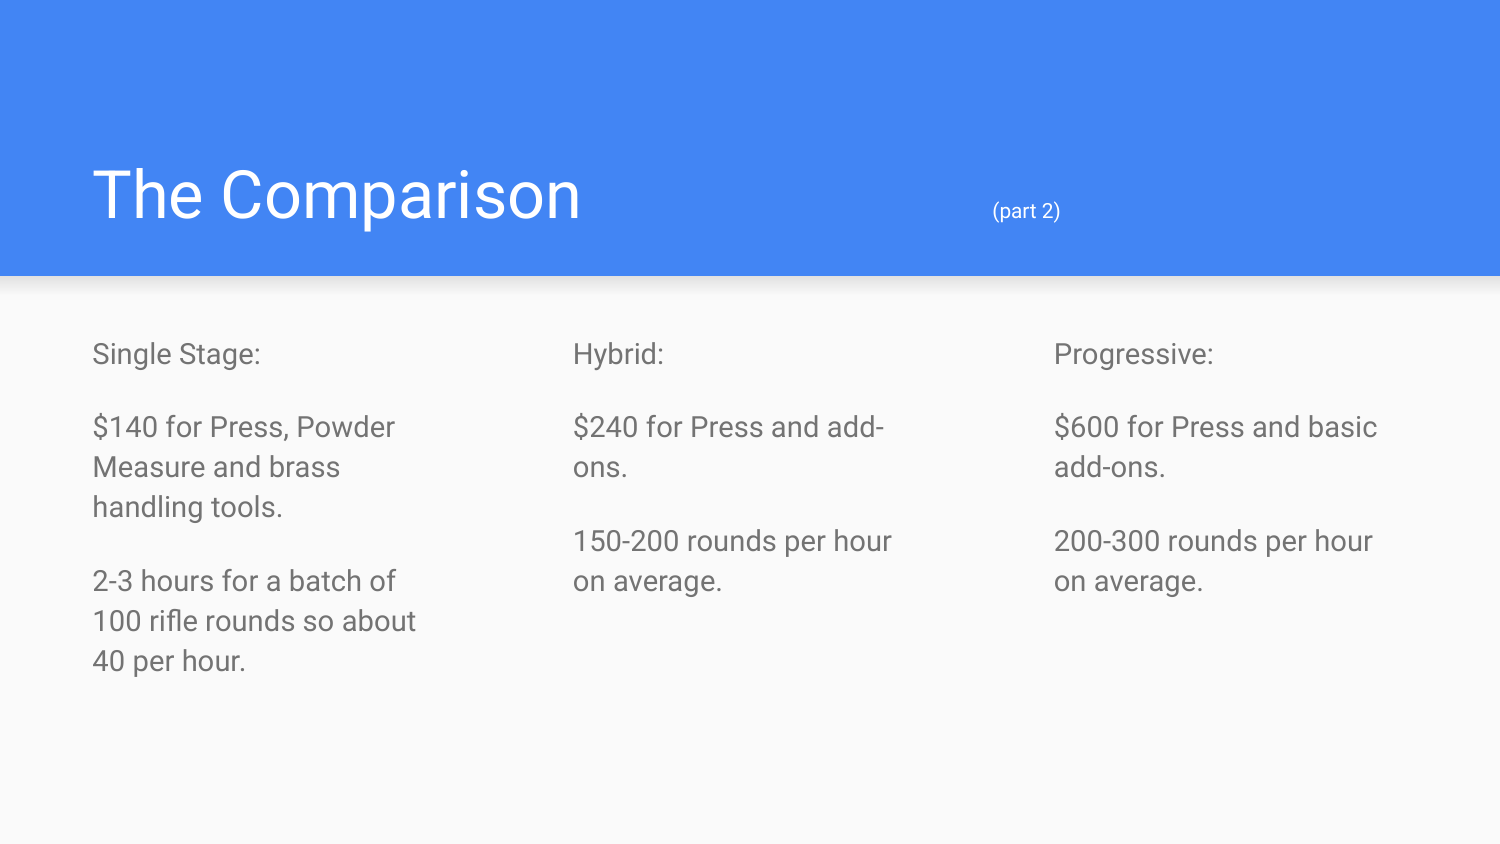

# The Comparison 			(part 2)
Single Stage:
$140 for Press, Powder Measure and brass handling tools.
2-3 hours for a batch of 100 rifle rounds so about 40 per hour.
Hybrid:
$240 for Press and add-ons.
150-200 rounds per hour on average.
Progressive:
$600 for Press and basic add-ons.
200-300 rounds per hour on average.